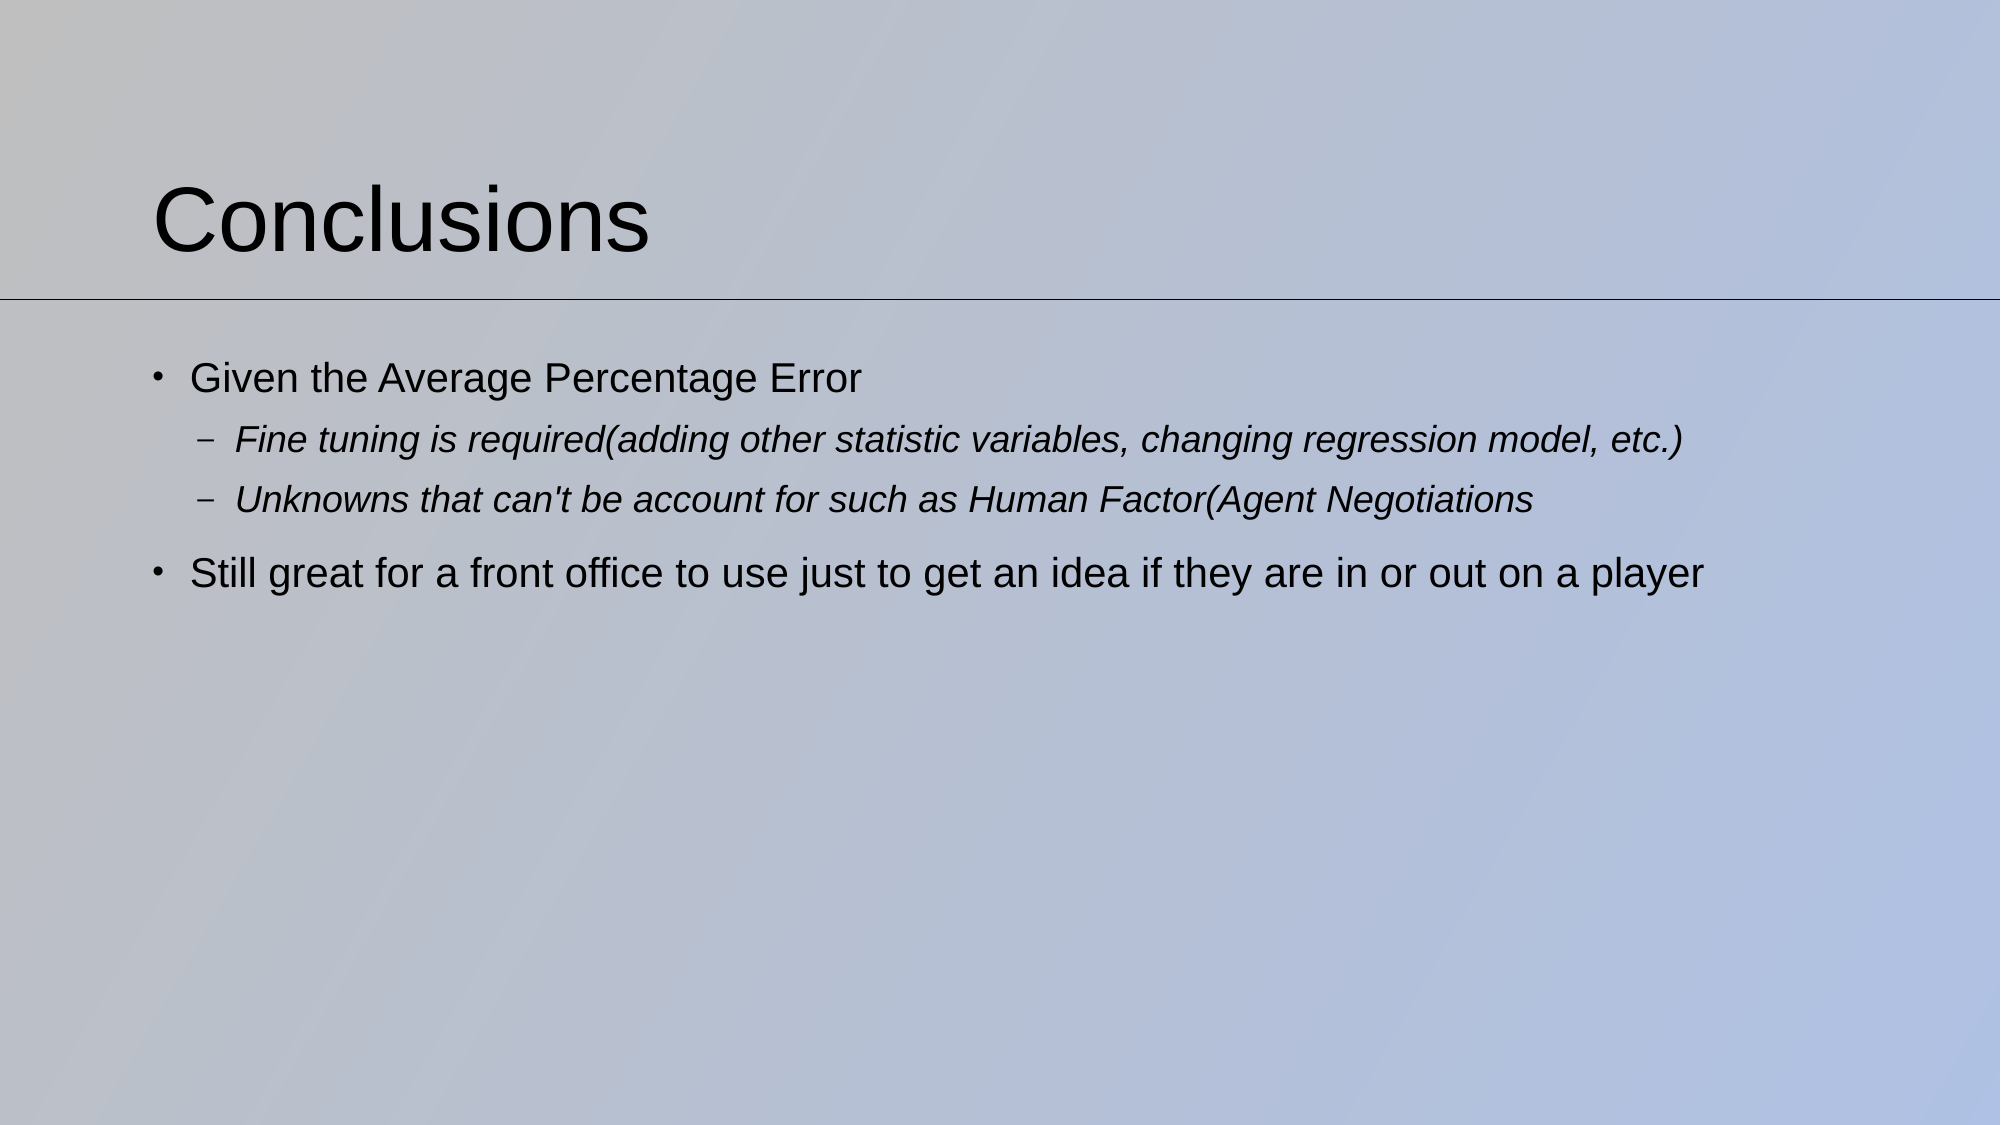

# Conclusions
Given the Average Percentage Error
Fine tuning is required(adding other statistic variables, changing regression model, etc.)
Unknowns that can't be account for such as Human Factor(Agent Negotiations
Still great for a front office to use just to get an idea if they are in or out on a player